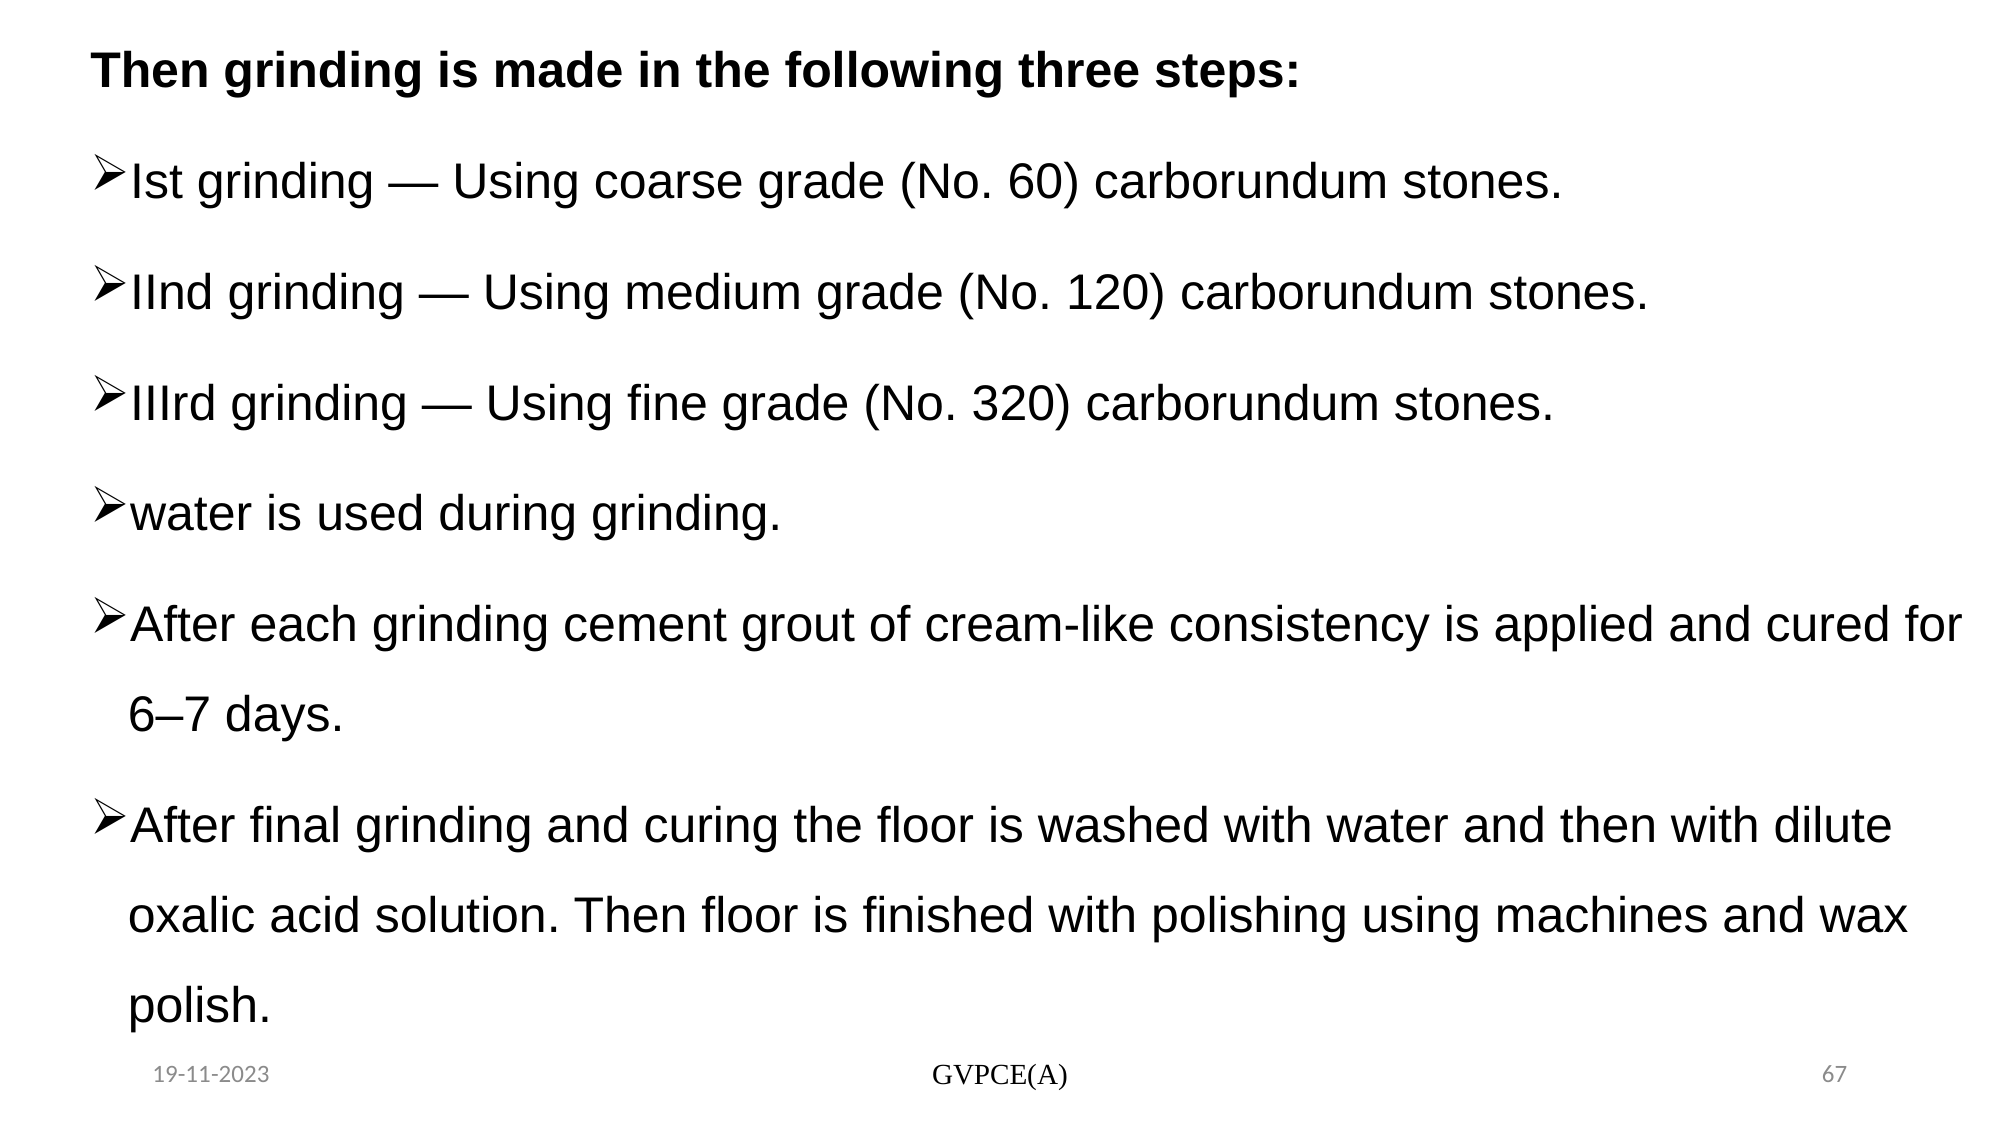

Then grinding is made in the following three steps:
Ist grinding — Using coarse grade (No. 60) carborundum stones.
IInd grinding — Using medium grade (No. 120) carborundum stones.
IIIrd grinding — Using fine grade (No. 320) carborundum stones.
water is used during grinding.
After each grinding cement grout of cream-like consistency is applied and cured for 6–7 days.
After final grinding and curing the floor is washed with water and then with dilute oxalic acid solution. Then floor is finished with polishing using machines and wax polish.
19-11-2023
GVPCE(A)
67